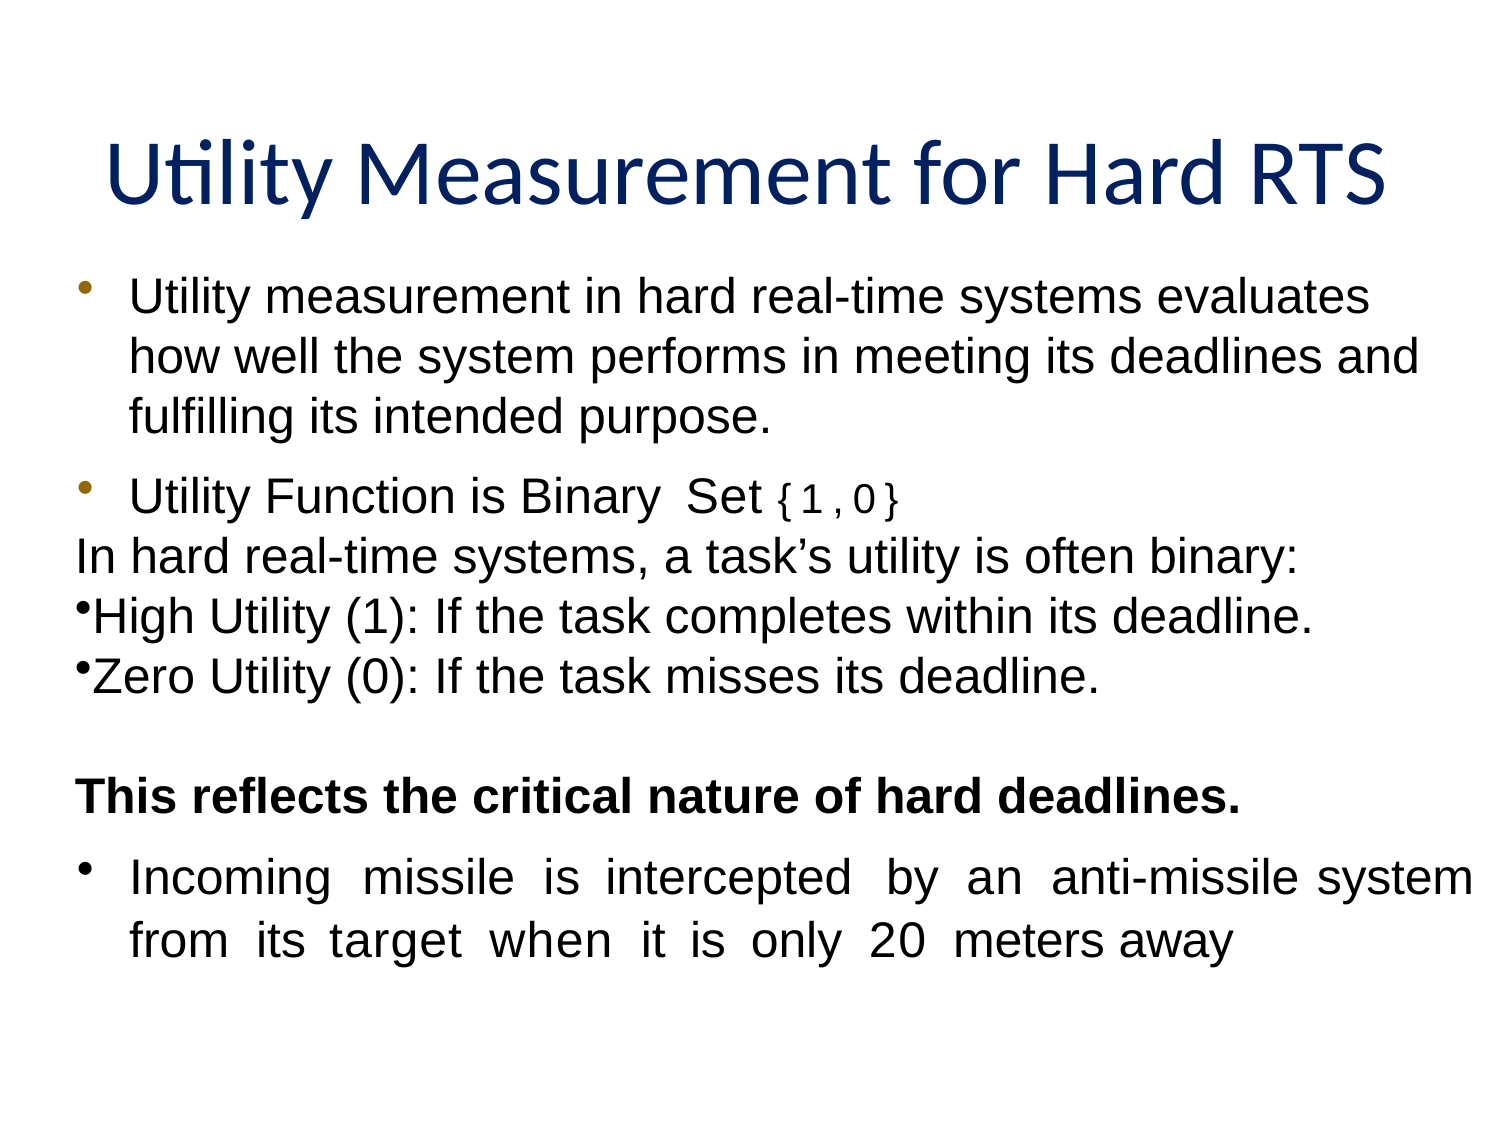

# Utility Measurement for Hard RTS
Utility measurement in hard real-time systems evaluates how well the system performs in meeting its deadlines and fulfilling its intended purpose.
Utility Function is Binary Set {1,0}
In hard real-time systems, a task’s utility is often binary:
High Utility (1): If the task completes within its deadline.
Zero Utility (0): If the task misses its deadline.

This reflects the critical nature of hard deadlines.
Incoming missile is intercepted by an anti-missile system from its target when it is only 20 meters away